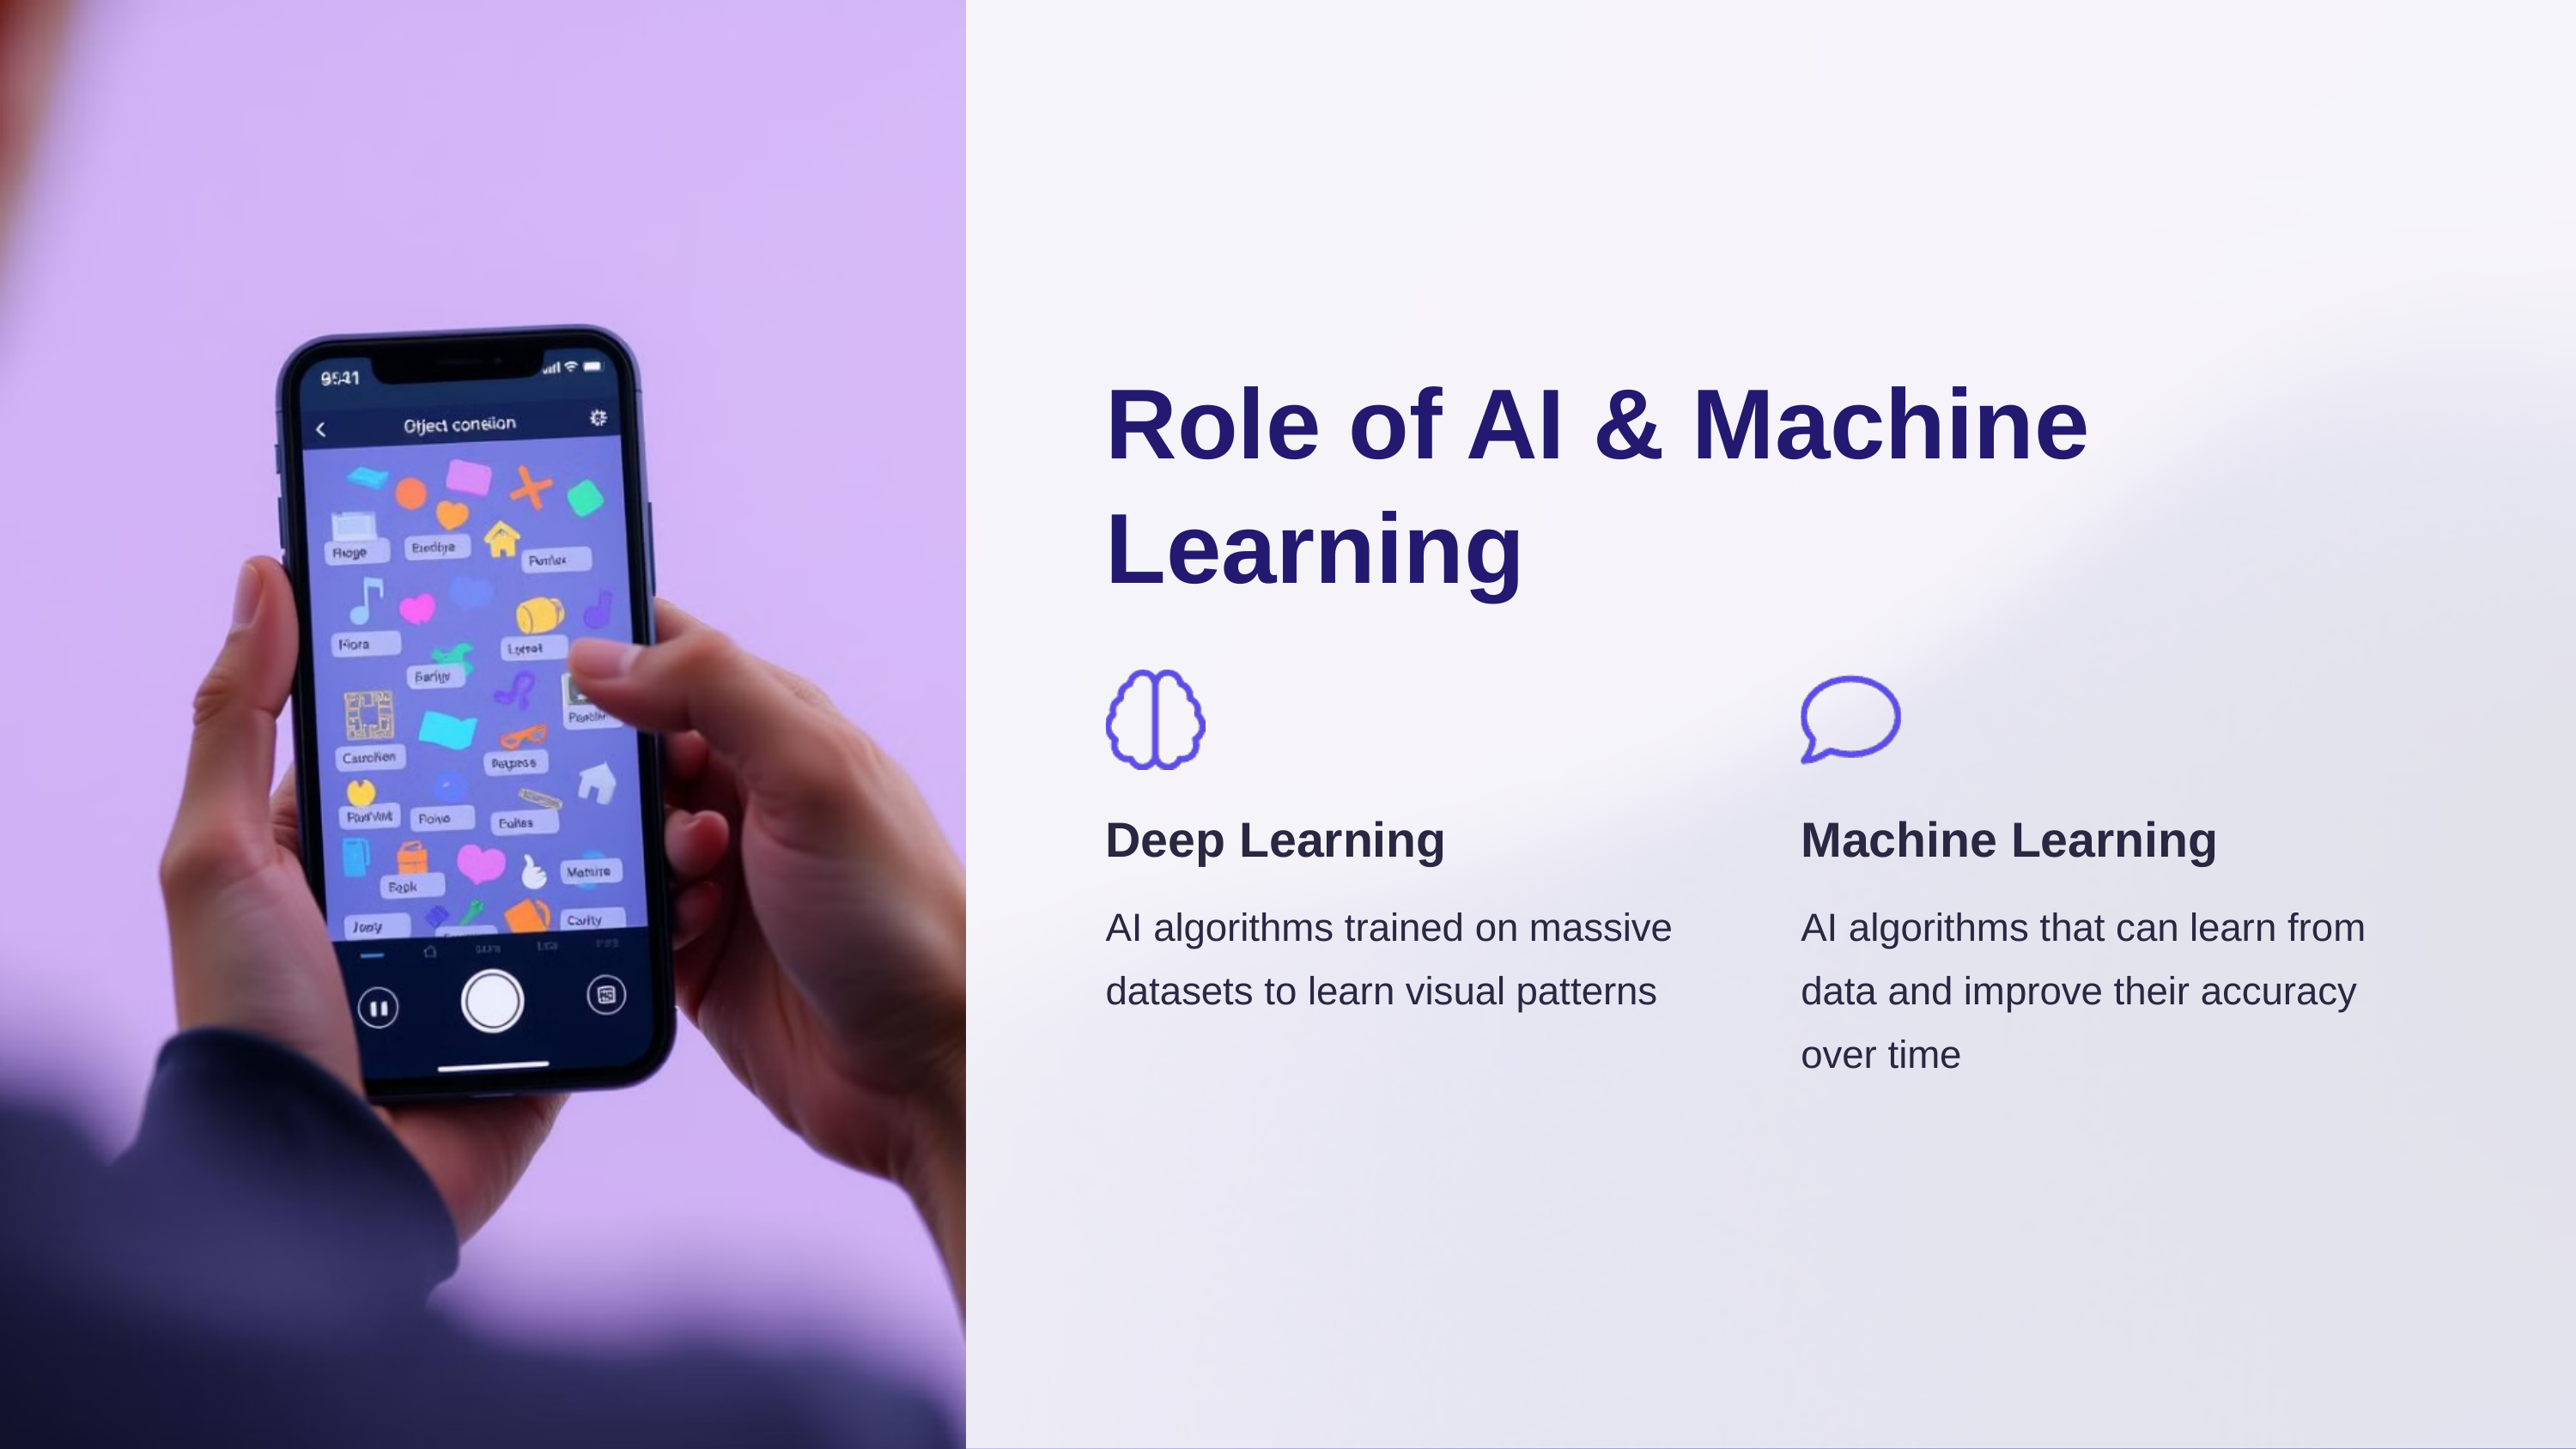

Role of AI & Machine Learning

Deep Learning

Machine Learning

AI algorithms trained on massive datasets to learn visual patterns

AI algorithms that can learn from data and improve their accuracy over time